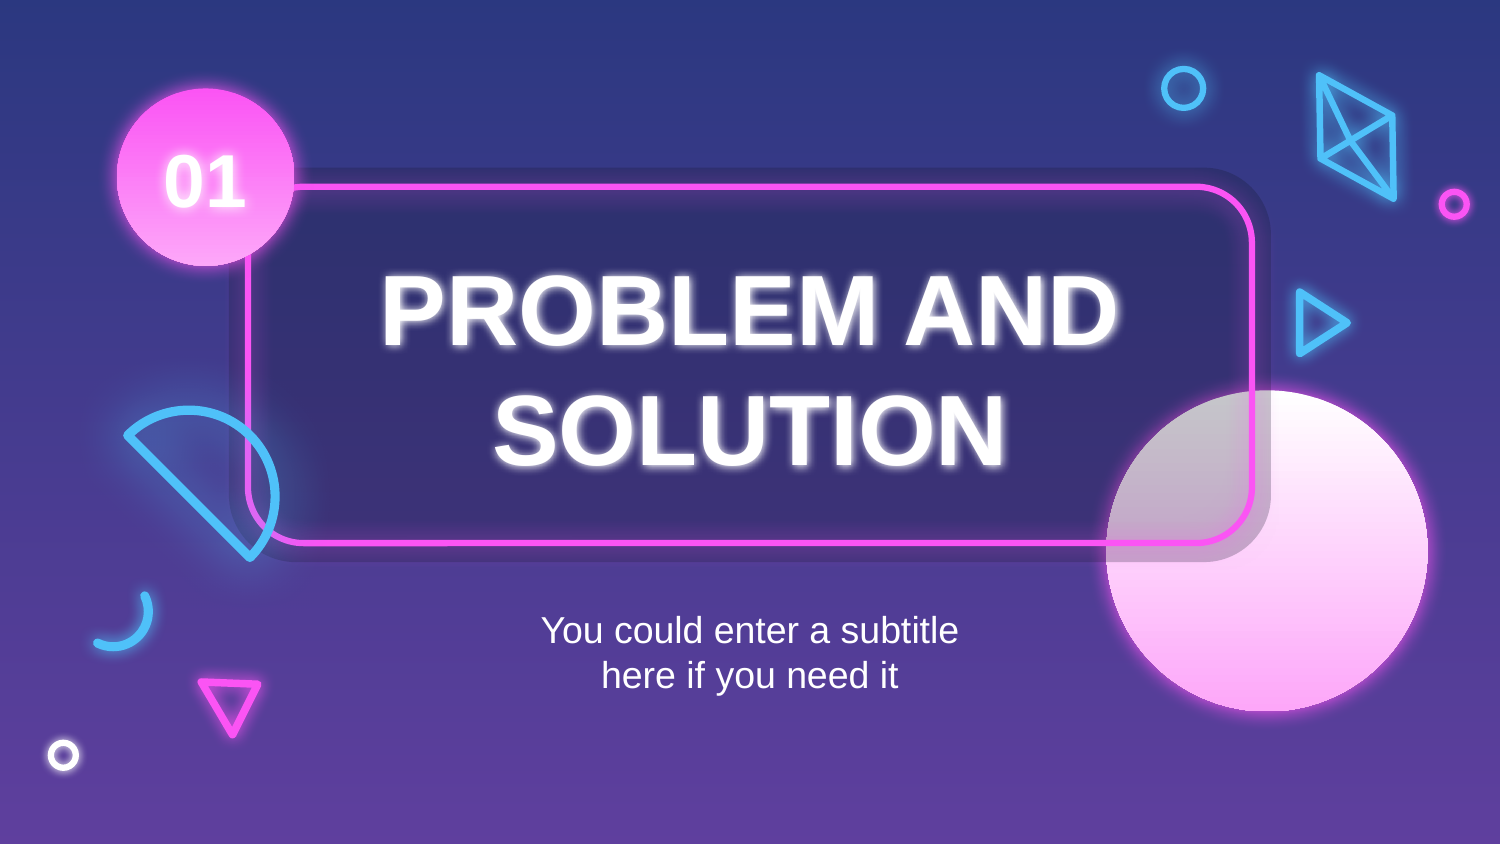

01

# PROBLEM AND SOLUTION

You could enter a subtitle here if you need it